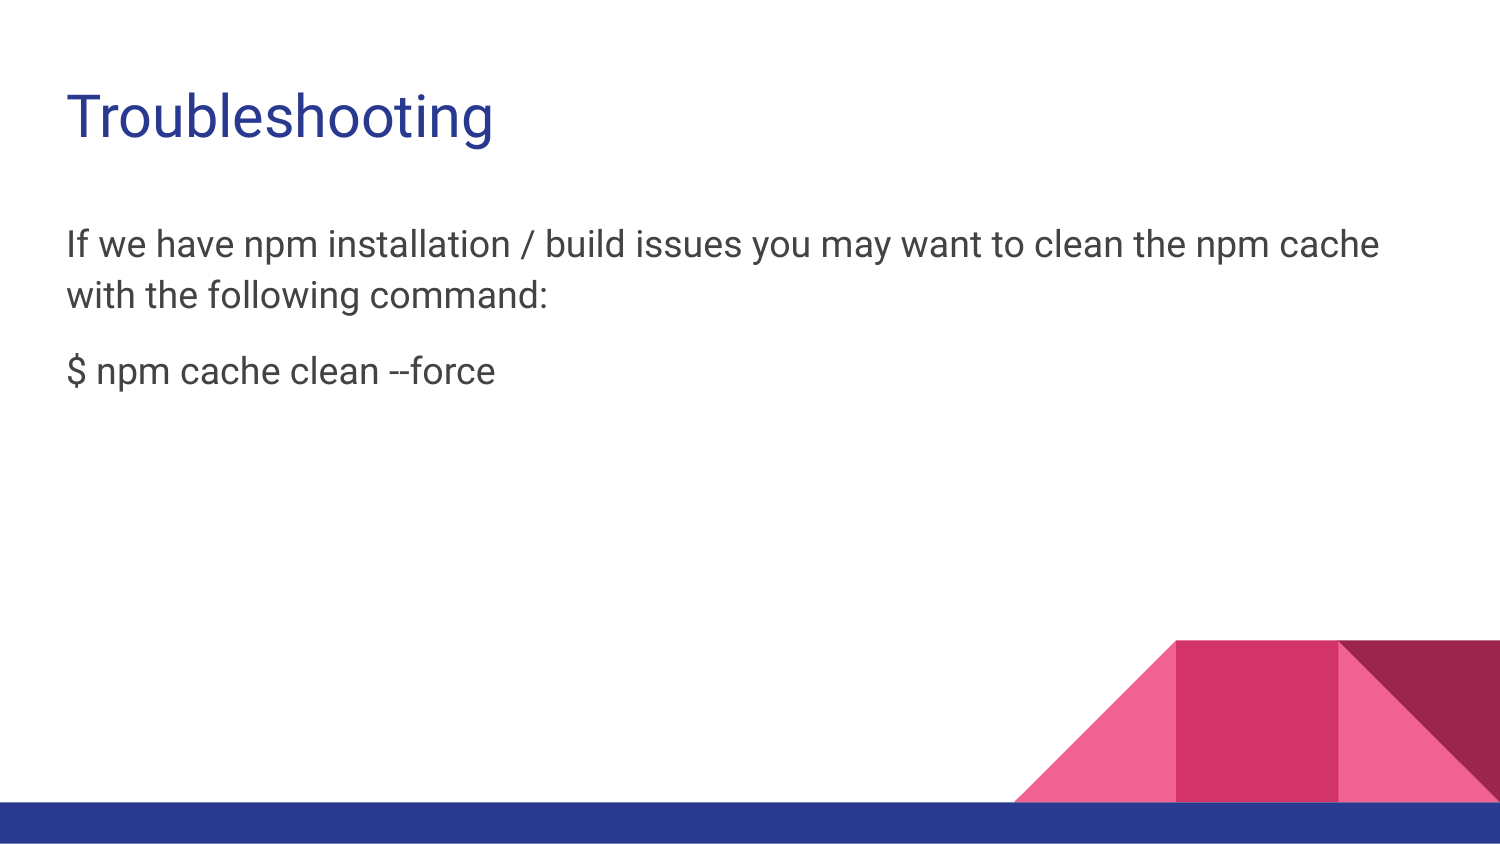

# Troubleshooting

If we have npm installation / build issues you may want to clean the npm cache with the following command:
$ npm cache clean --force